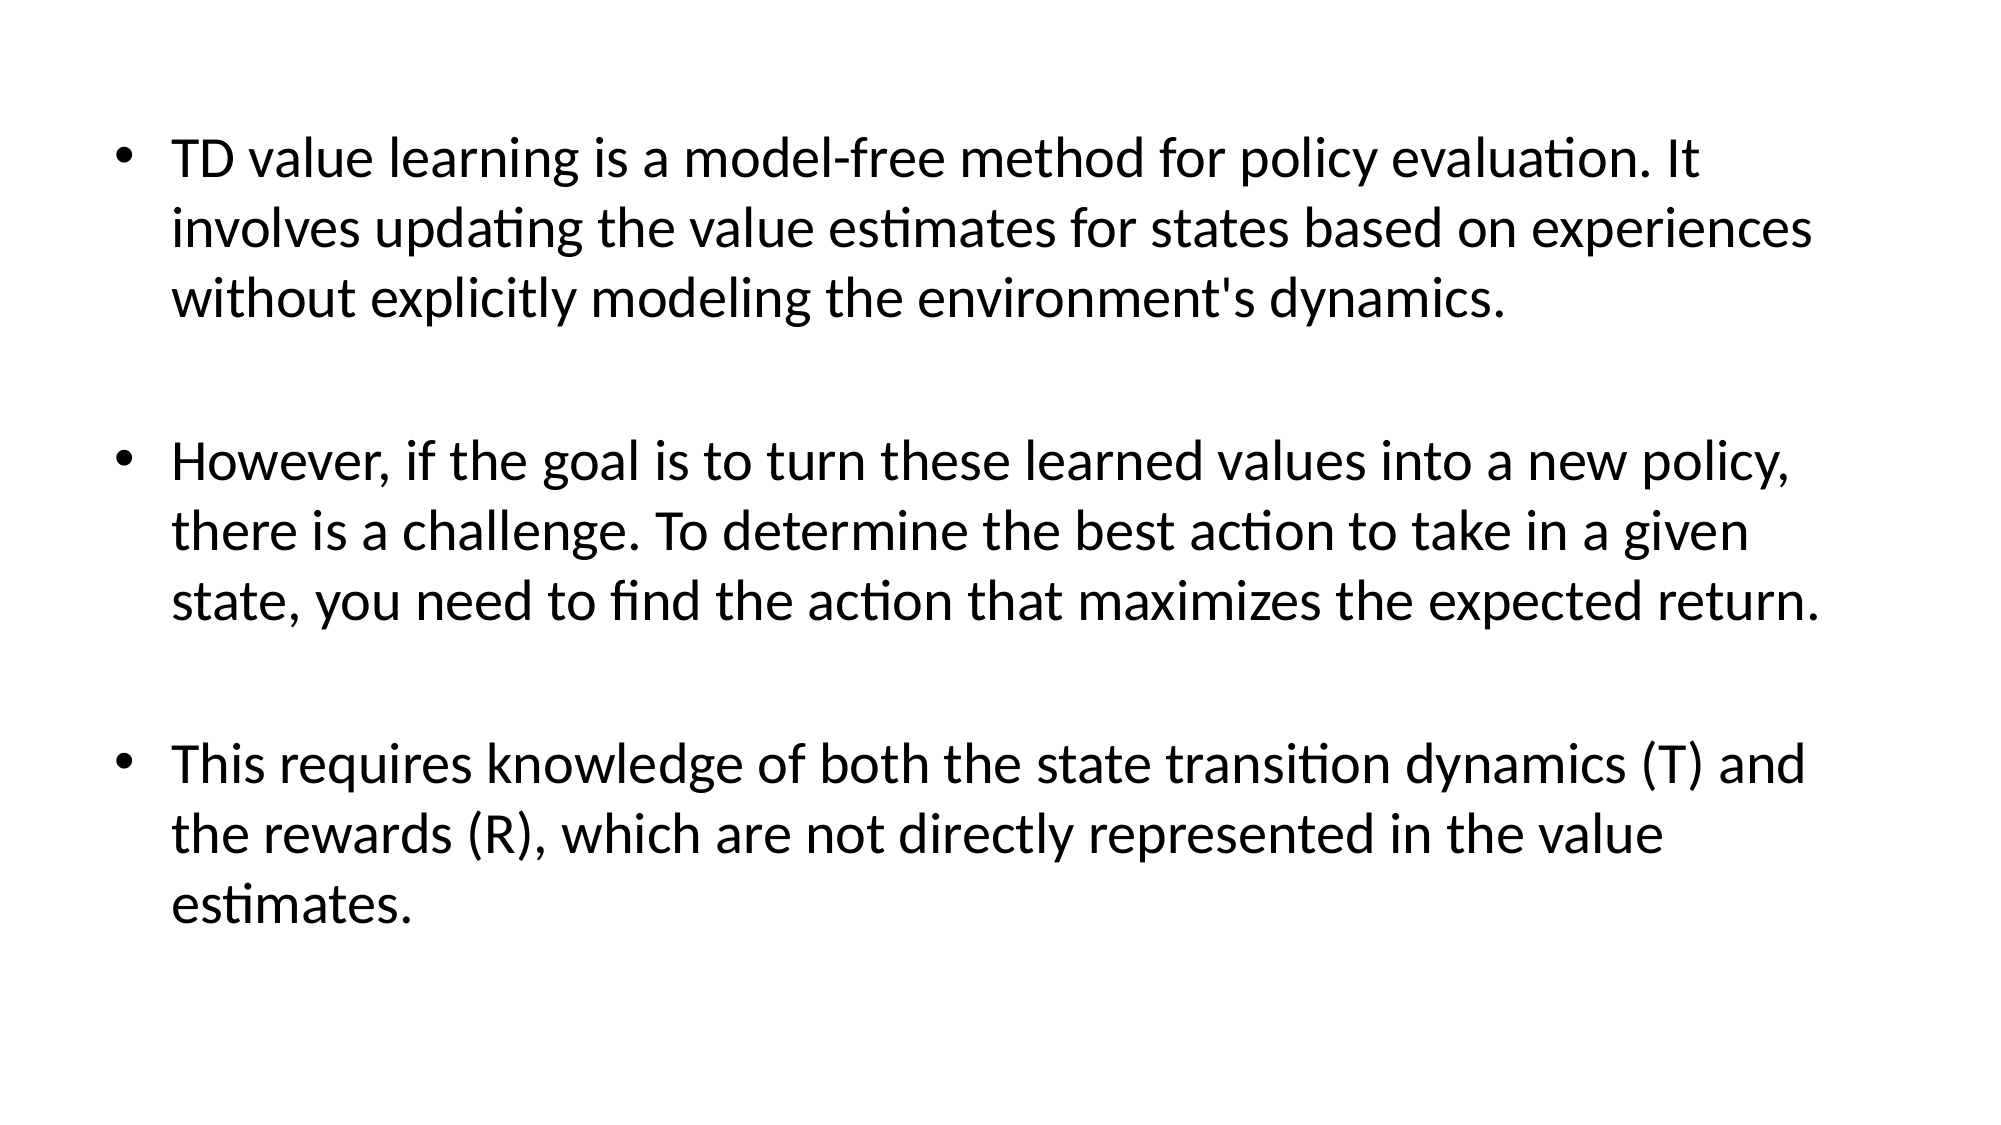

TD value learning is a model-free method for policy evaluation. It involves updating the value estimates for states based on experiences without explicitly modeling the environment's dynamics.

However, if the goal is to turn these learned values into a new policy, there is a challenge. To determine the best action to take in a given state, you need to find the action that maximizes the expected return.

This requires knowledge of both the state transition dynamics (T) and the rewards (R), which are not directly represented in the value estimates.